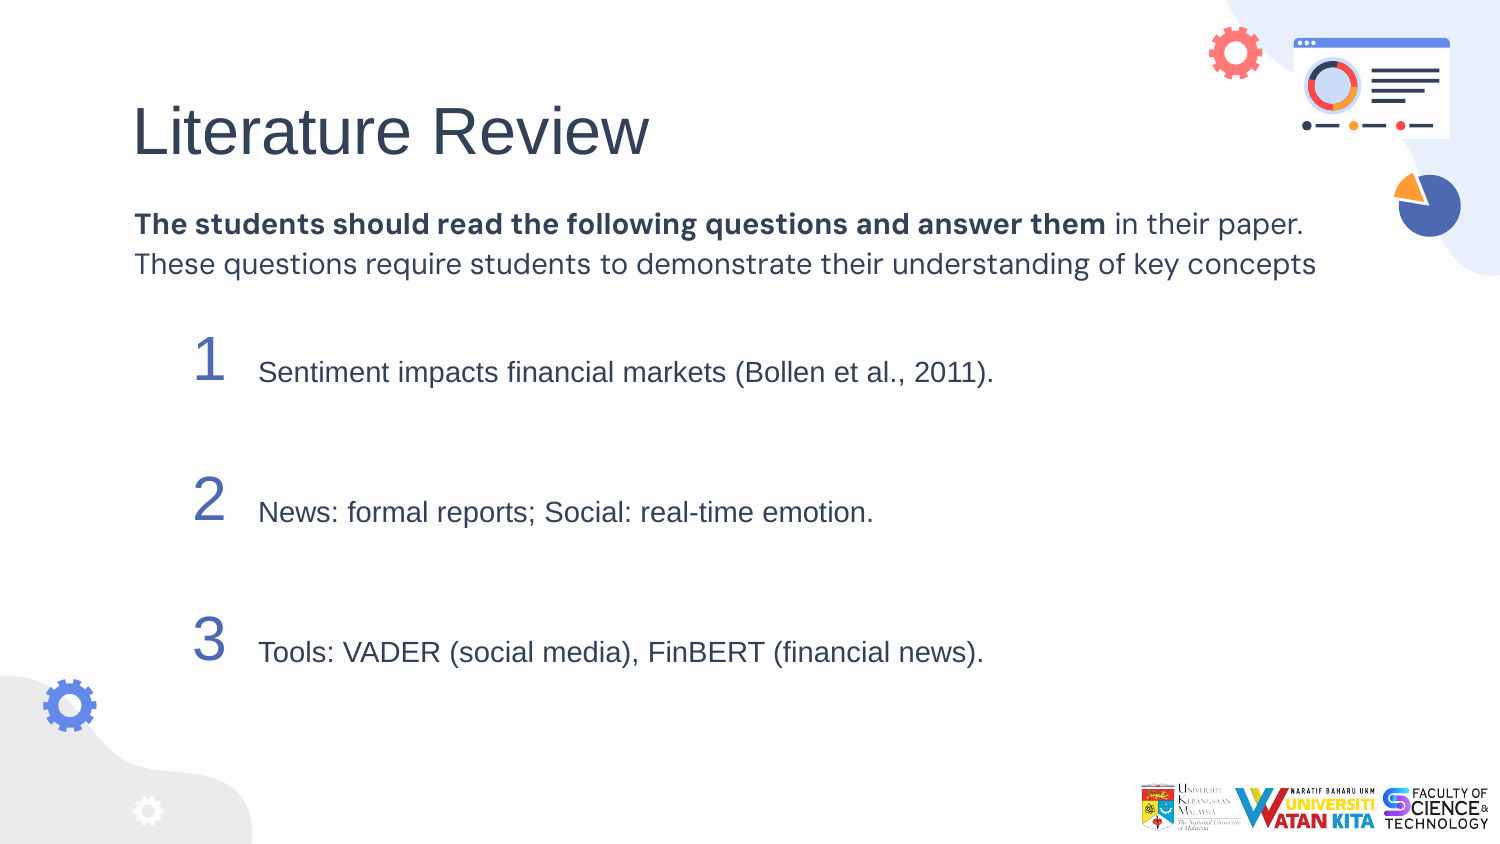

# Literature Review
The students should read the following questions and answer them in their paper. These questions require students to demonstrate their understanding of key concepts
1
Sentiment impacts financial markets (Bollen et al., 2011).
2
News: formal reports; Social: real-time emotion.
3
Tools: VADER (social media), FinBERT (financial news).